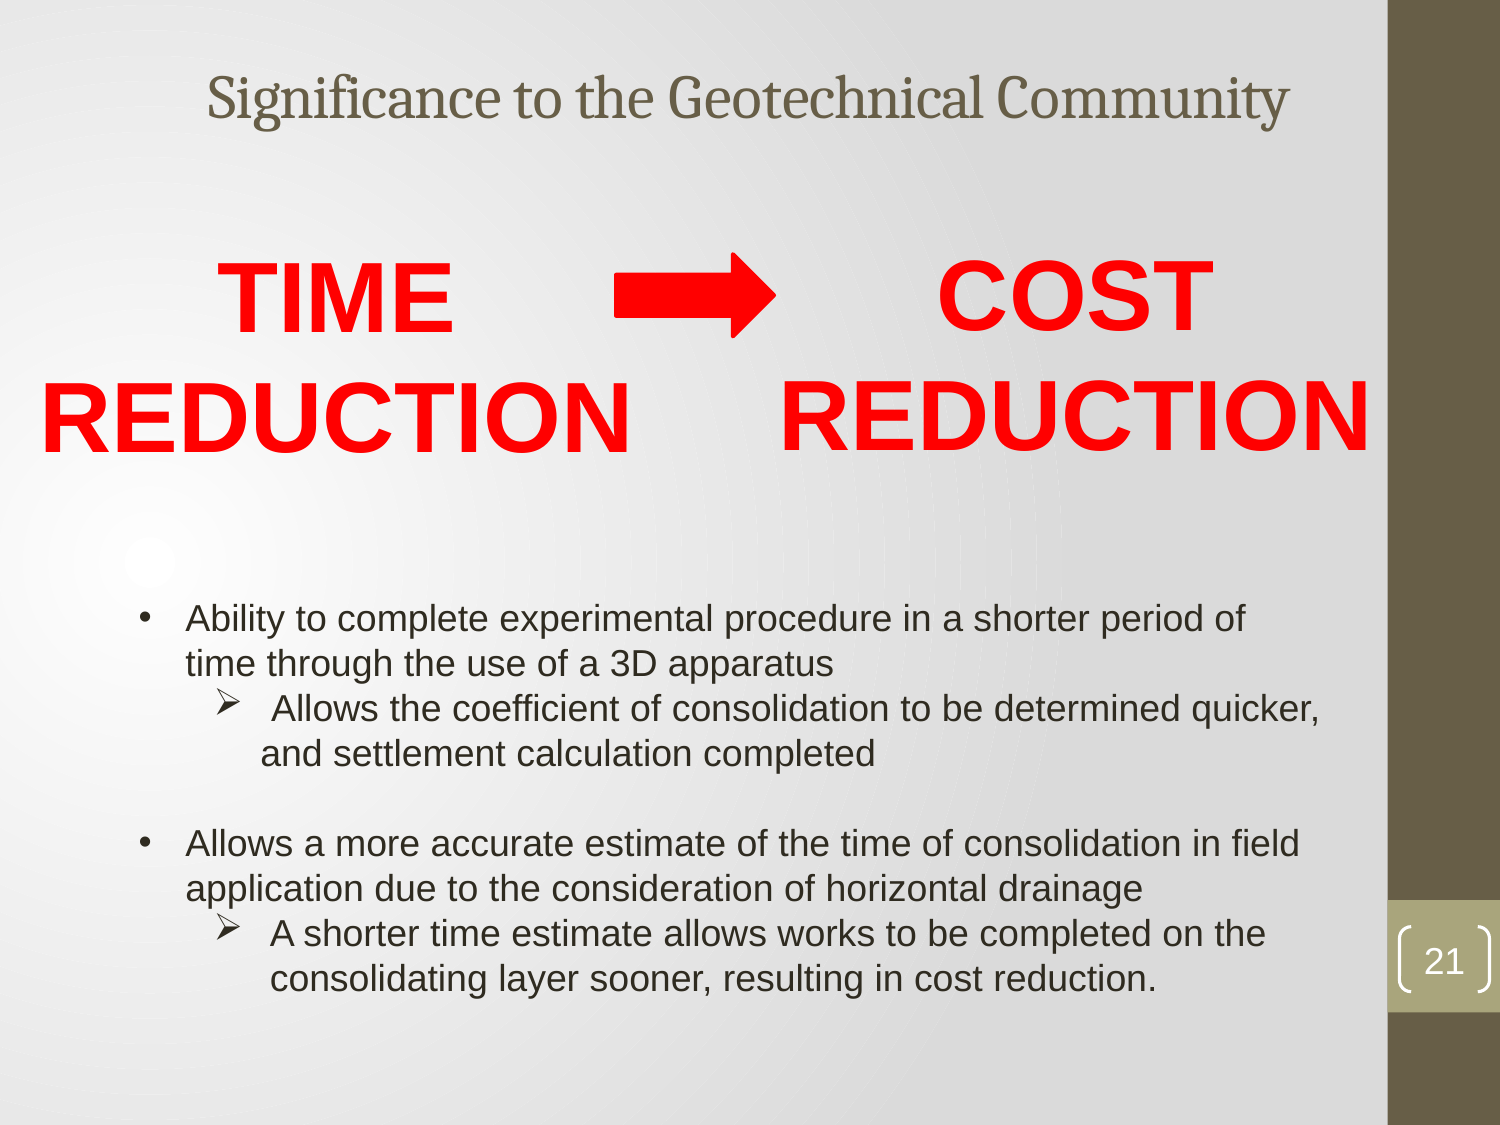

# Significance to the Geotechnical Community
COST REDUCTION
TIME REDUCTION

Ability to complete experimental procedure in a shorter period of time through the use of a 3D apparatus
 Allows the coefficient of consolidation to be determined quicker, and settlement calculation completed

Allows a more accurate estimate of the time of consolidation in field application due to the consideration of horizontal drainage
A shorter time estimate allows works to be completed on the consolidating layer sooner, resulting in cost reduction.

21